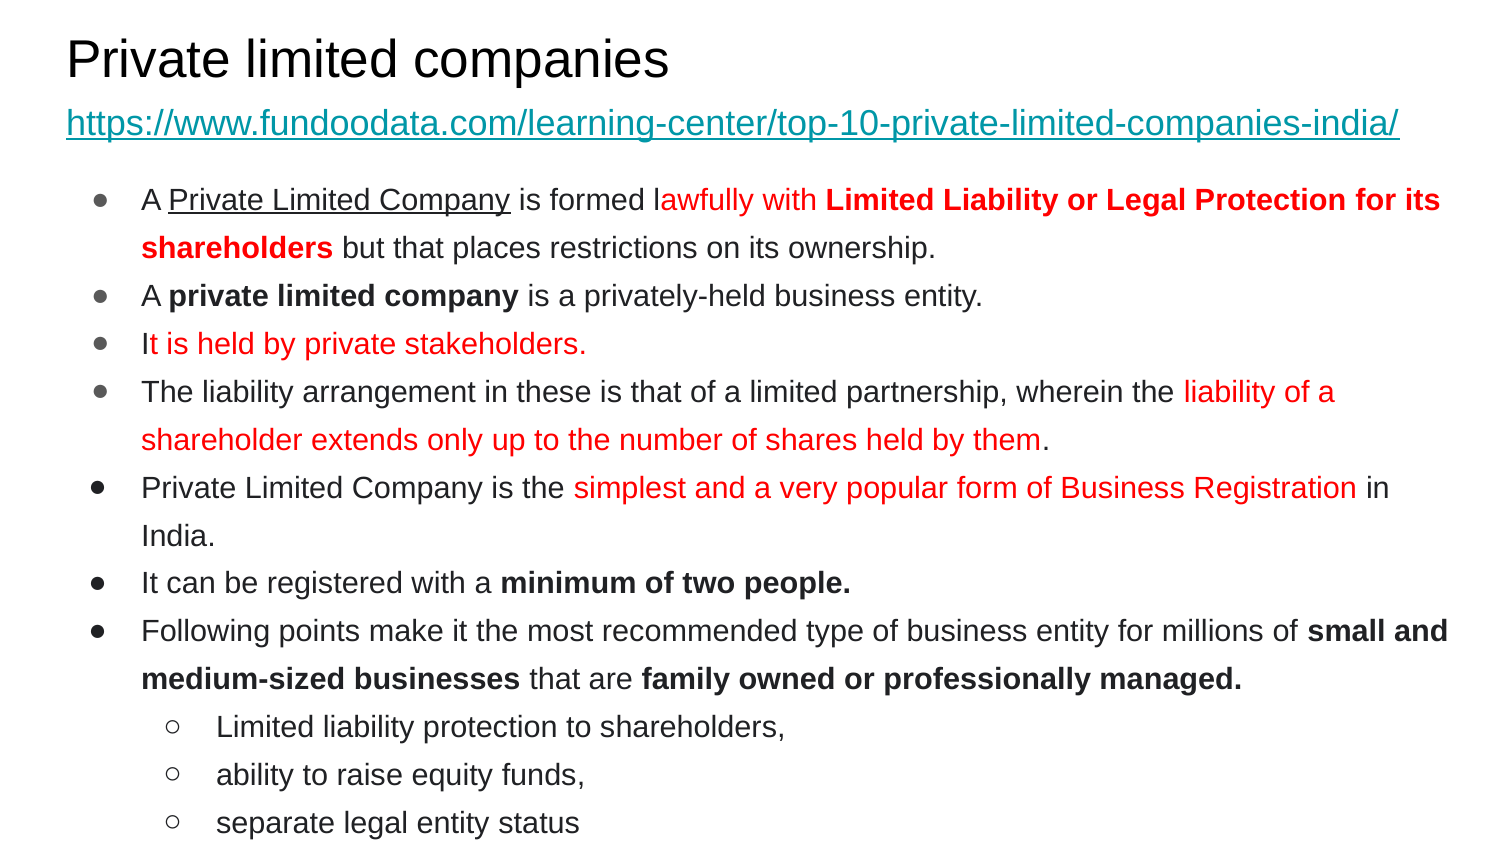

# Private limited companies
https://www.fundoodata.com/learning-center/top-10-private-limited-companies-india/
A Private Limited Company is formed lawfully with Limited Liability or Legal Protection for its shareholders but that places restrictions on its ownership.
A private limited company is a privately-held business entity.
It is held by private stakeholders.
The liability arrangement in these is that of a limited partnership, wherein the liability of a shareholder extends only up to the number of shares held by them.
Private Limited Company is the simplest and a very popular form of Business Registration in India.
It can be registered with a minimum of two people.
Following points make it the most recommended type of business entity for millions of small and medium-sized businesses that are family owned or professionally managed.
Limited liability protection to shareholders,
ability to raise equity funds,
separate legal entity status